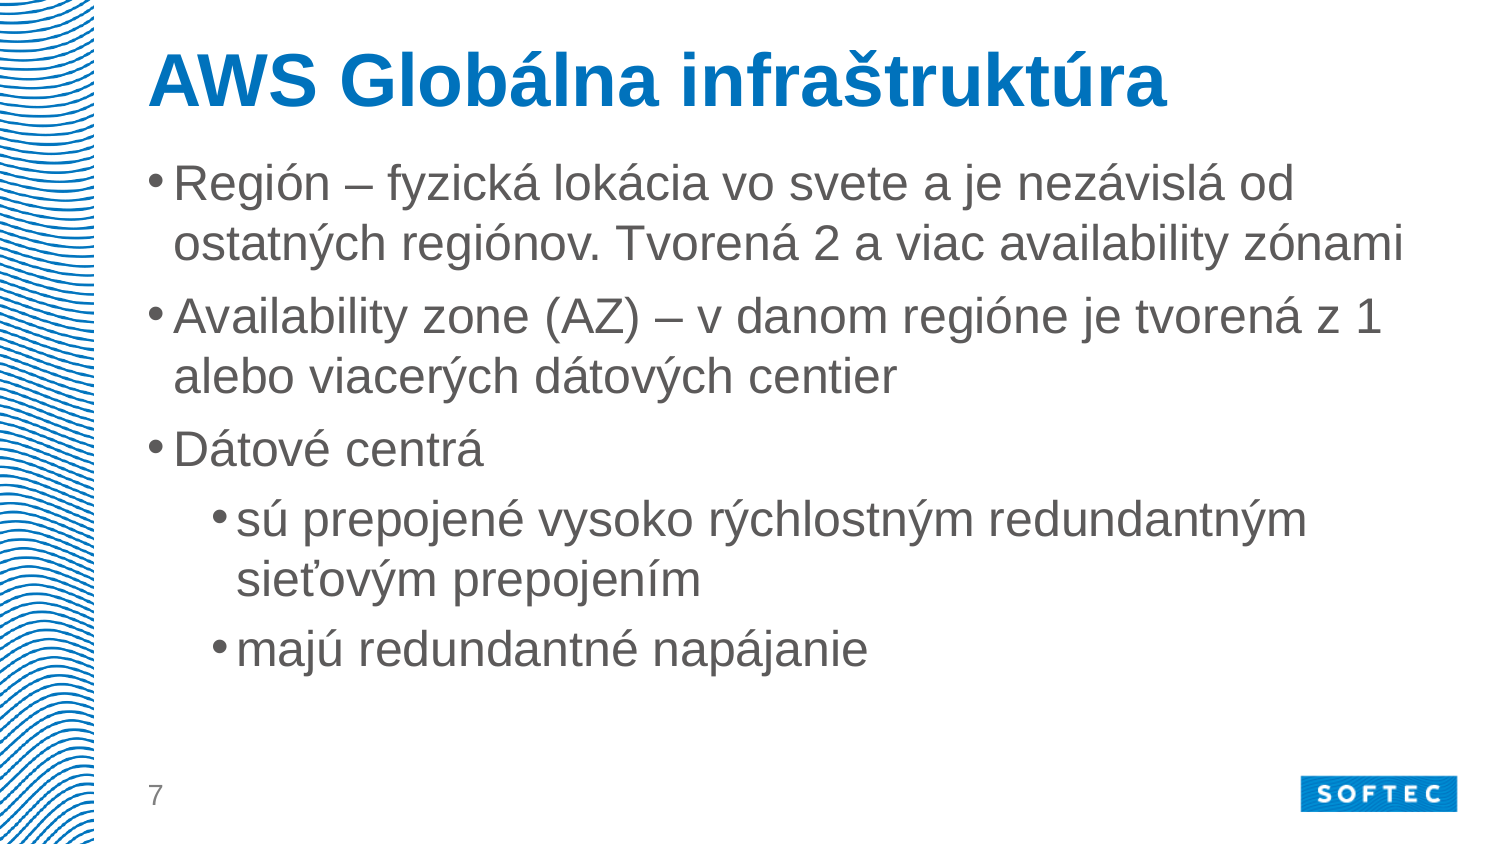

# AWS Globálna infraštruktúra
Región – fyzická lokácia vo svete a je nezávislá od ostatných regiónov. Tvorená 2 a viac availability zónami
Availability zone (AZ) – v danom regióne je tvorená z 1 alebo viacerých dátových centier
Dátové centrá
sú prepojené vysoko rýchlostným redundantným sieťovým prepojením
majú redundantné napájanie